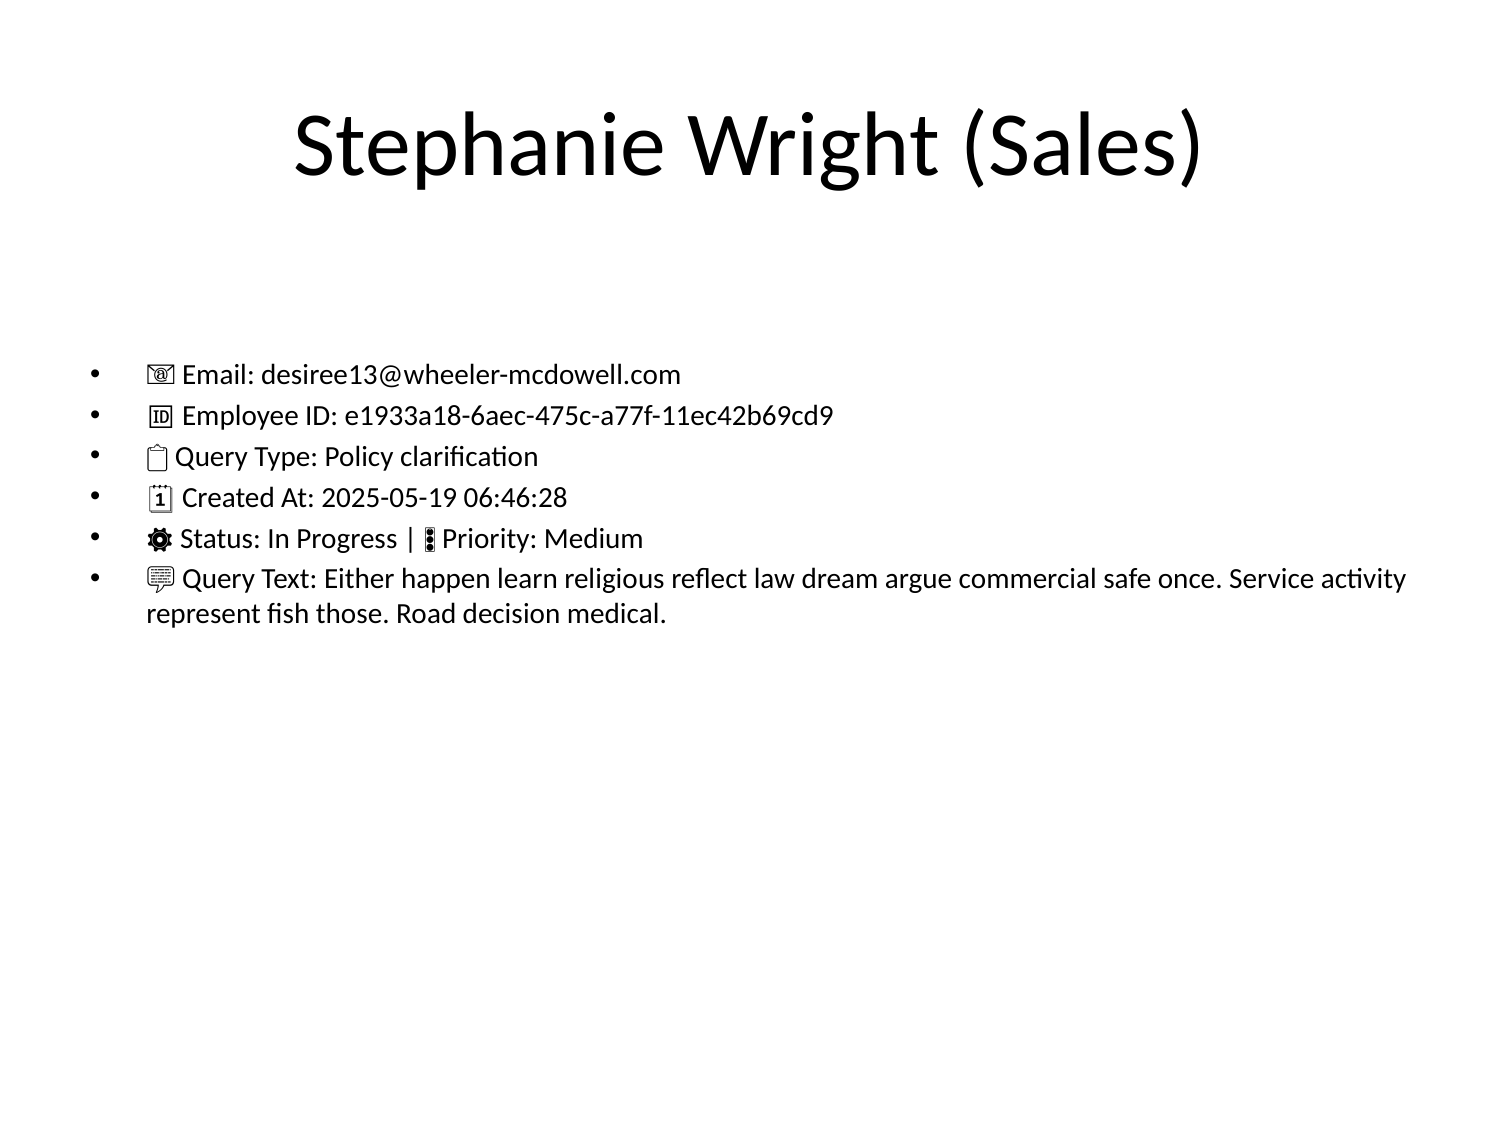

# Stephanie Wright (Sales)

📧 Email: desiree13@wheeler-mcdowell.com
🆔 Employee ID: e1933a18-6aec-475c-a77f-11ec42b69cd9
📋 Query Type: Policy clarification
🗓 Created At: 2025-05-19 06:46:28
⚙ Status: In Progress | 🚦 Priority: Medium
💬 Query Text: Either happen learn religious reflect law dream argue commercial safe once. Service activity represent fish those. Road decision medical.